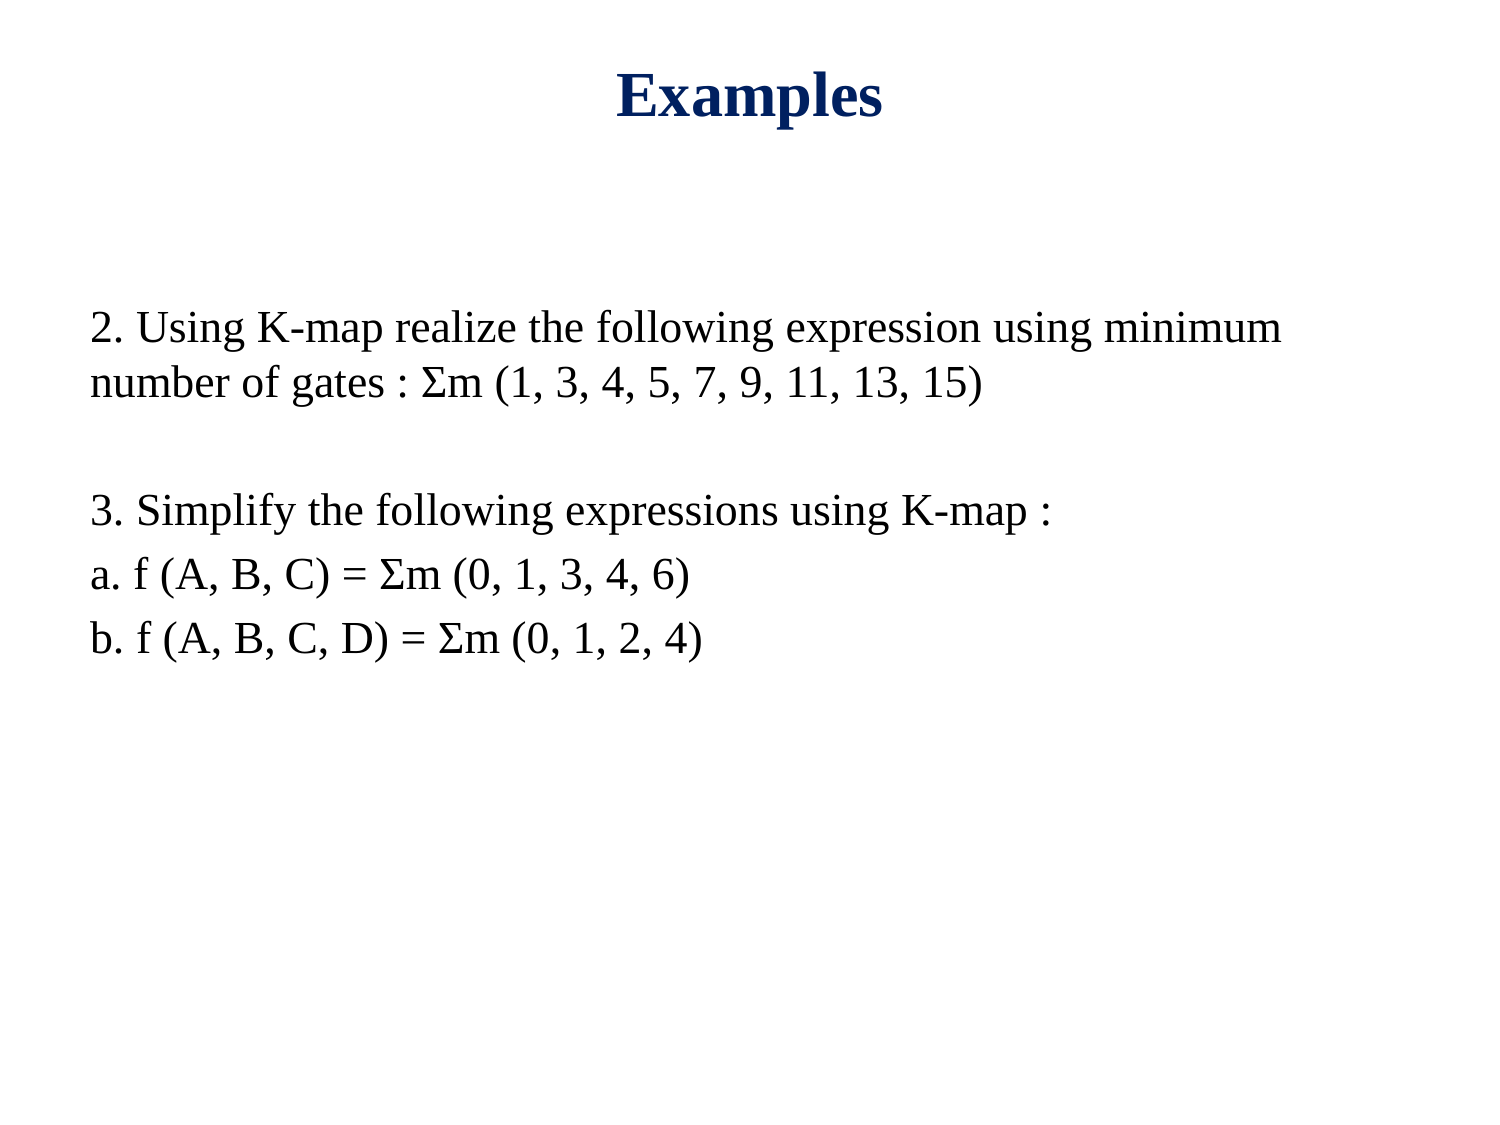

# Examples

2. Using K-map realize the following expression using minimum number of gates : Σm (1, 3, 4, 5, 7, 9, 11, 13, 15)

3. Simplify the following expressions using K-map :
a. f (A, B, C) = Σm (0, 1, 3, 4, 6)
b. f (A, B, C, D) = Σm (0, 1, 2, 4)